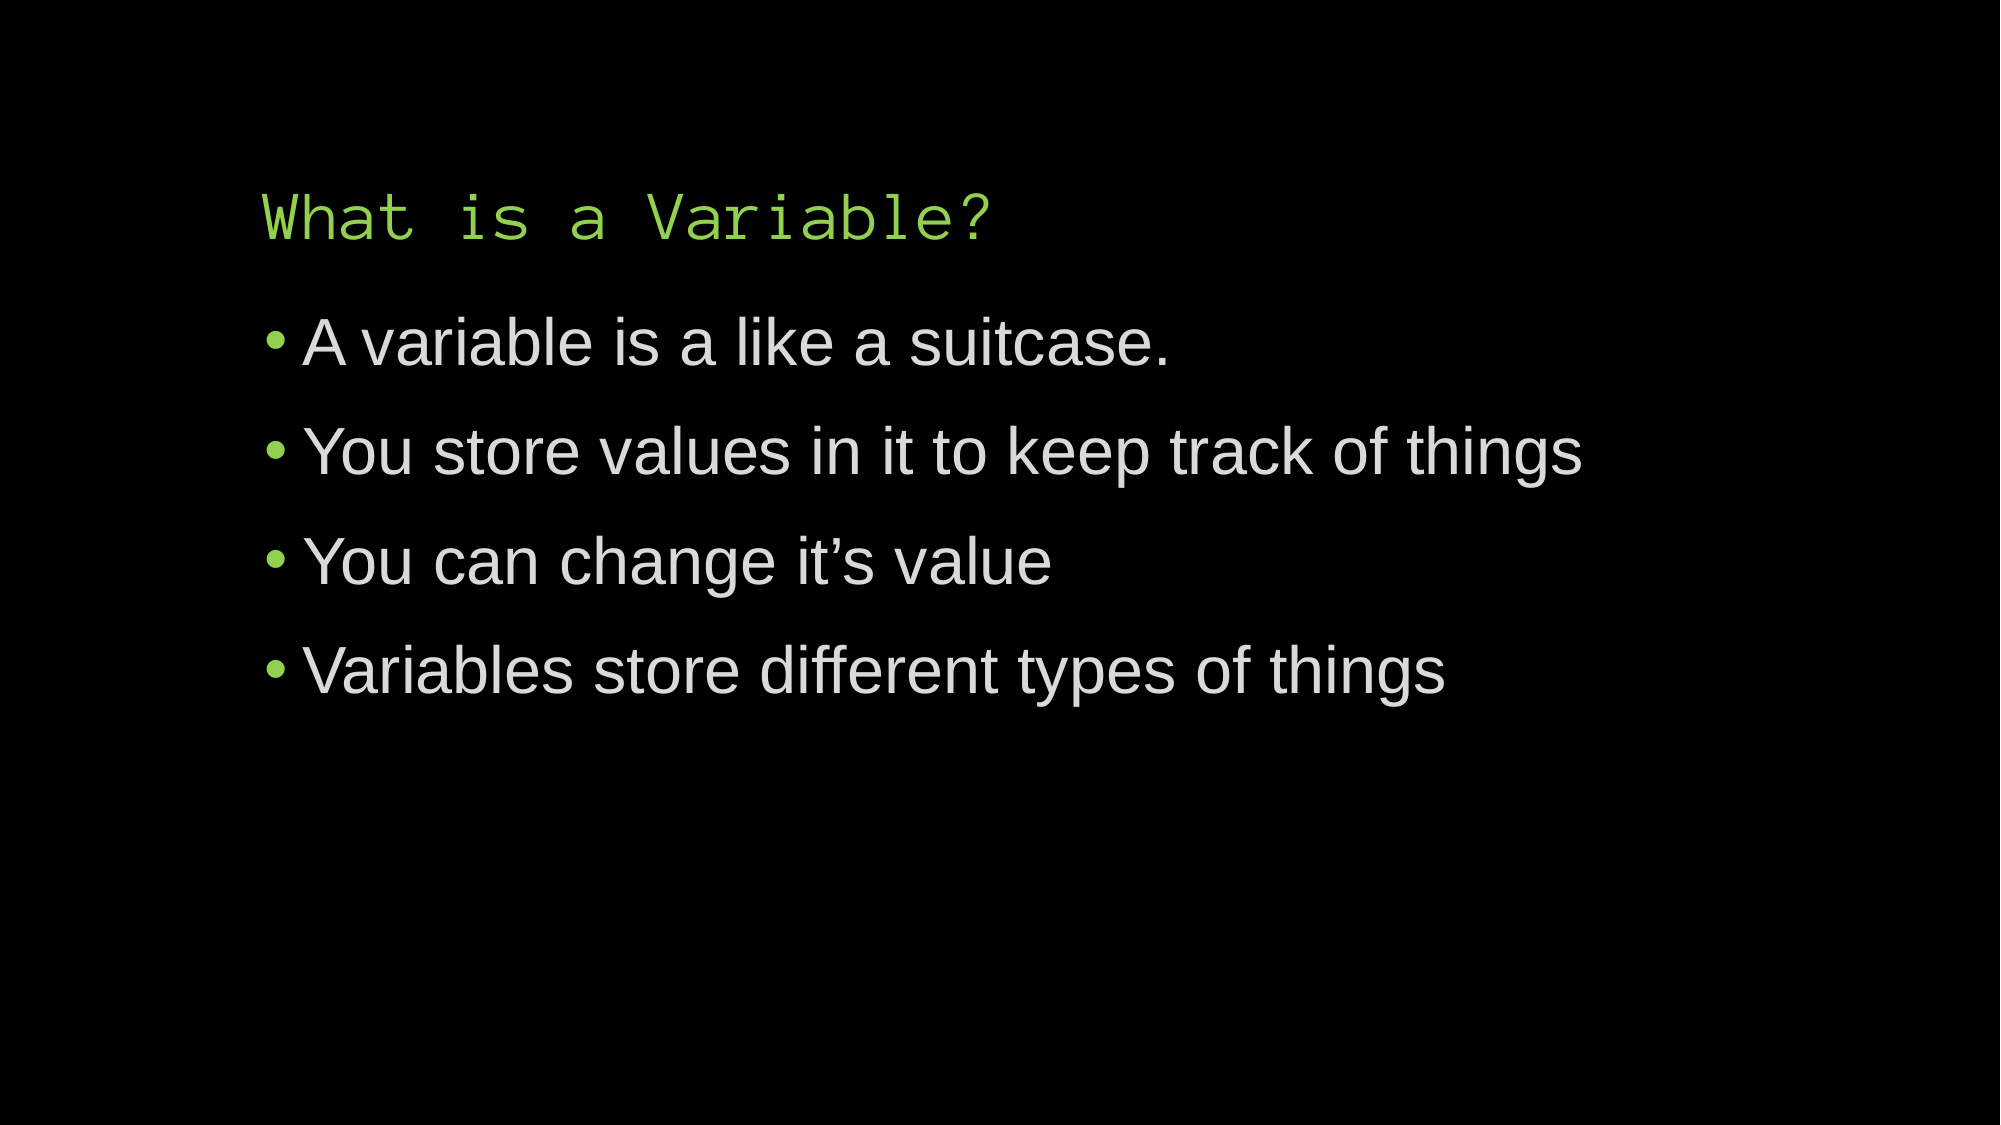

# What is a Variable?
A variable is a like a suitcase.
You store values in it to keep track of things
You can change it’s value
Variables store different types of things